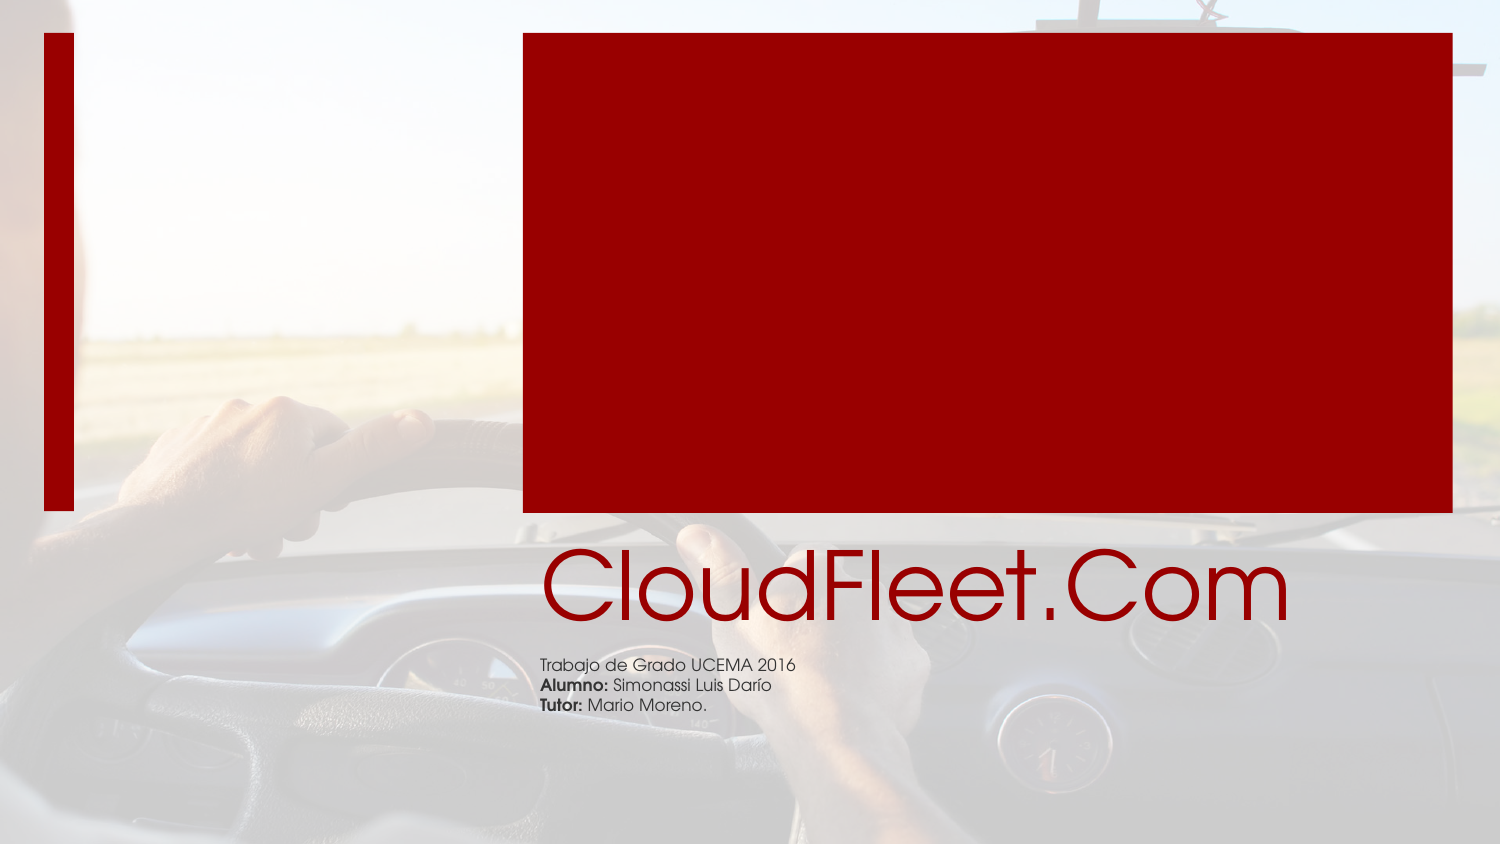

# CloudFleet.Com
Trabajo de Grado UCEMA 2016
Alumno: Simonassi Luis Darío
Tutor: Mario Moreno.